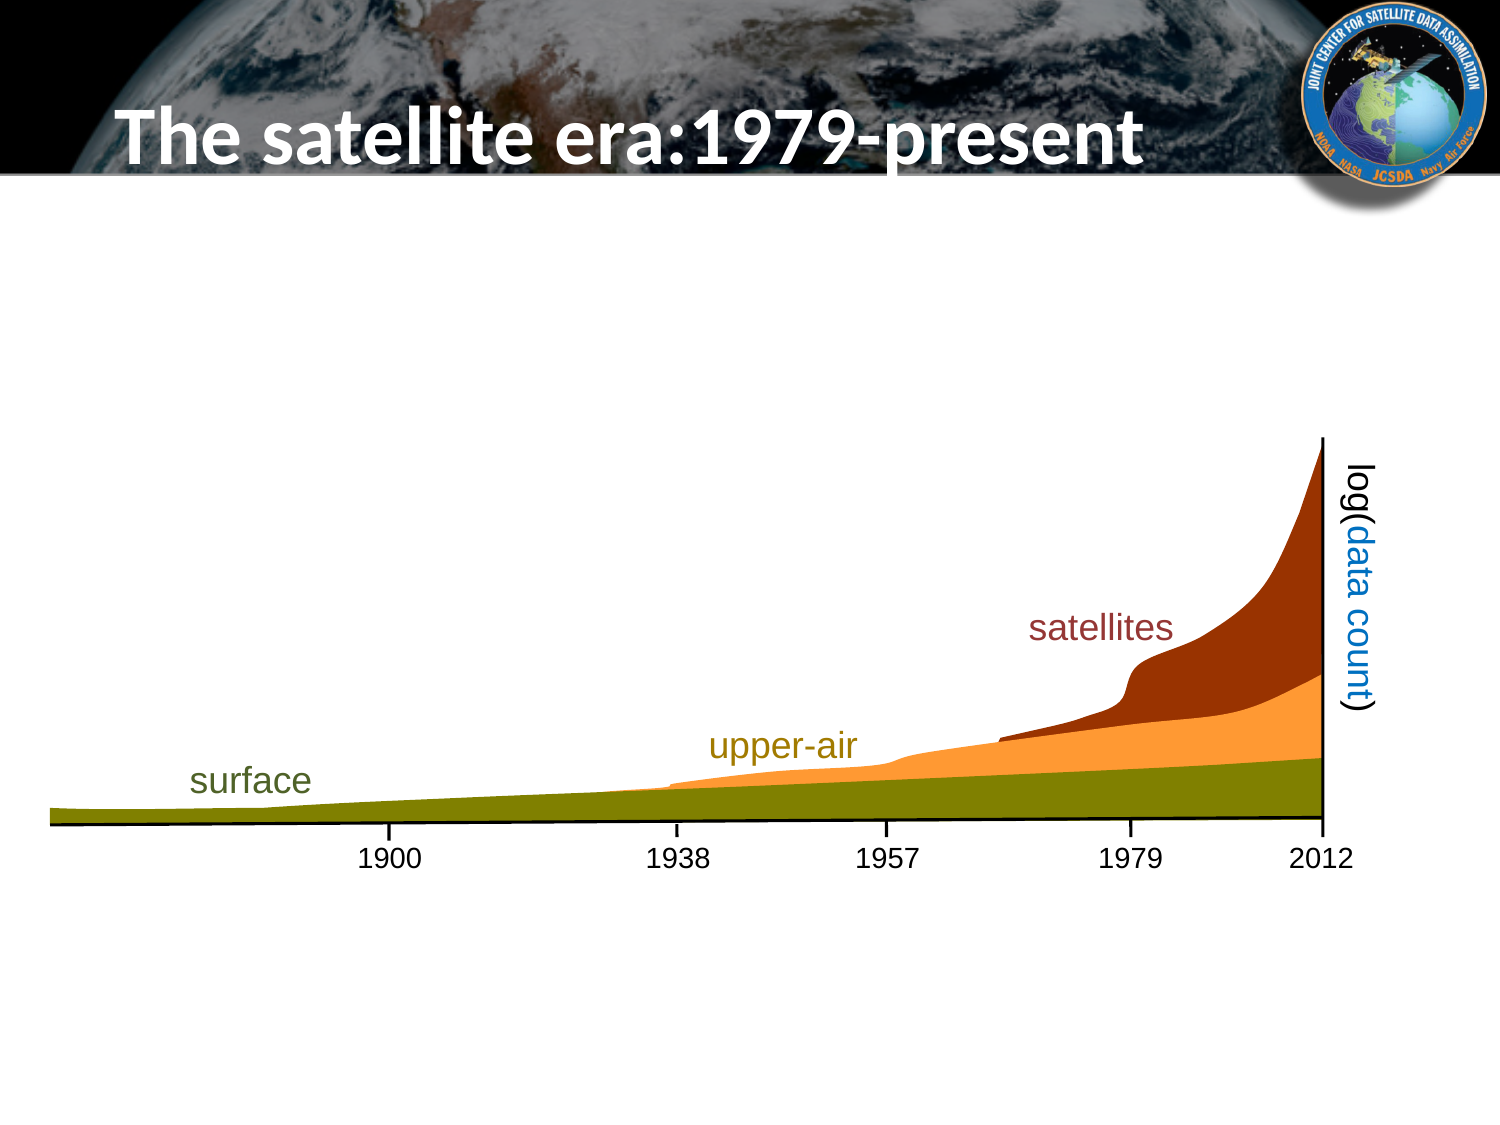

# The satellite era:1979-present

log(data count)
satellites

upper-air
surface

1900
1938
1957
1979
2012